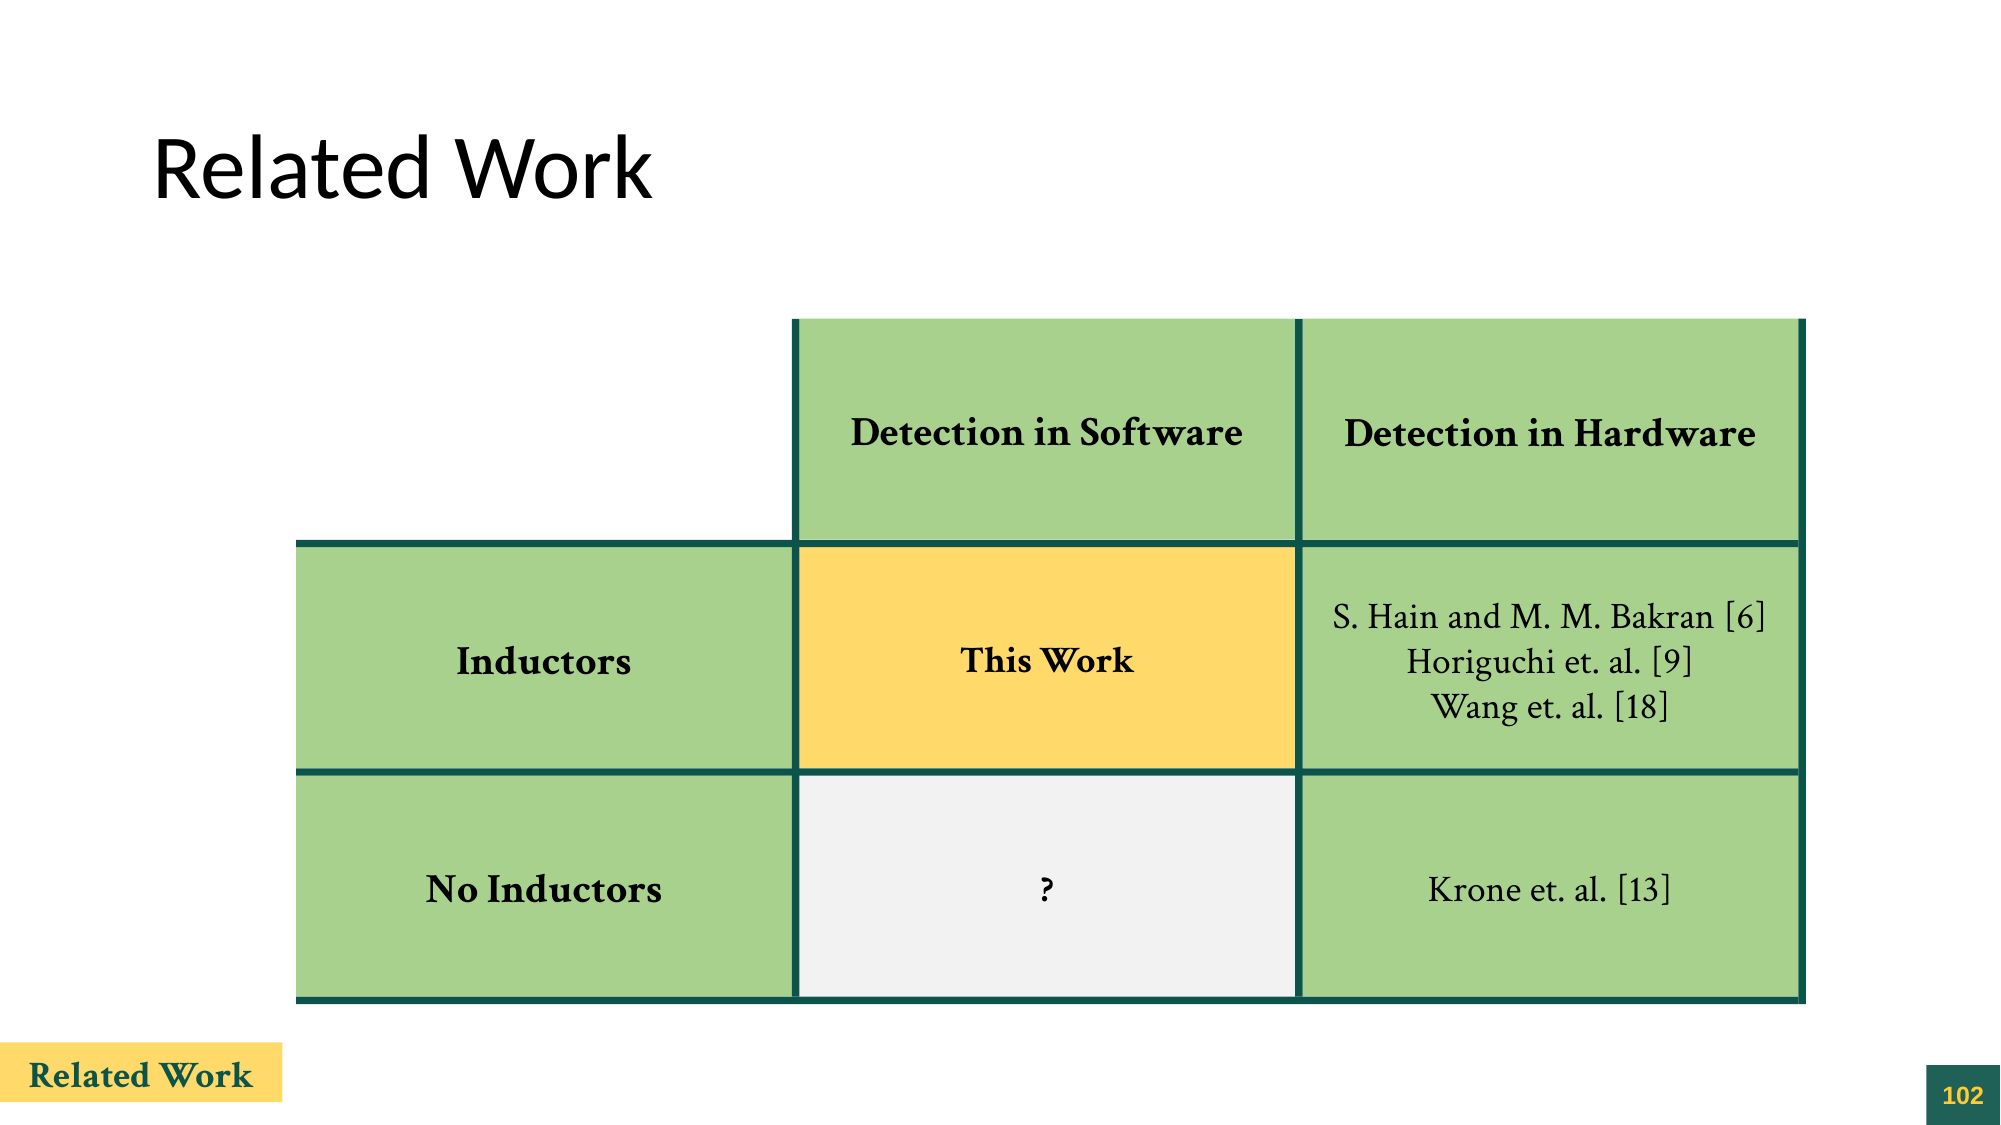

# Related Work

Detection in Software

Detection in Hardware

Inductors
This Work
S. Hain and M. M. Bakran [6]
Horiguchi et. al. [9]
Wang et. al. [18]

No Inductors
?
Krone et. al. [13]

Related Work
102